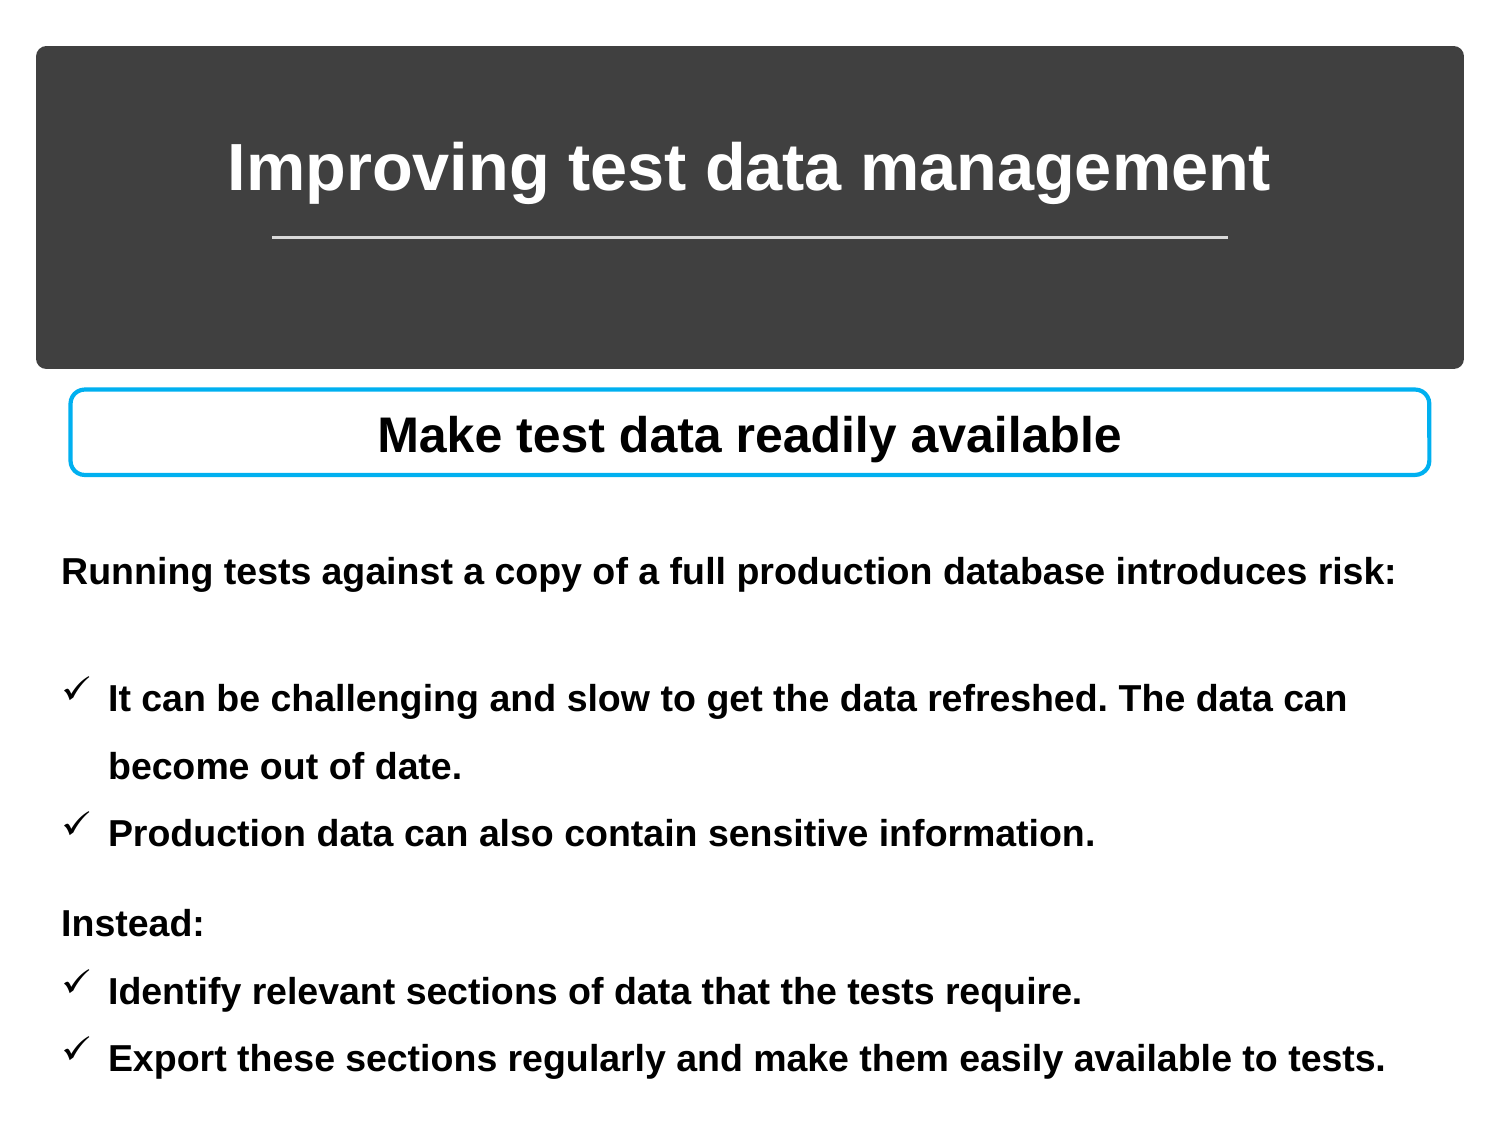

# Improving test data management
Make test data readily available
Running tests against a copy of a full production database introduces risk:

It can be challenging and slow to get the data refreshed. The data can become out of date.
Production data can also contain sensitive information.

Instead:
Identify relevant sections of data that the tests require.
Export these sections regularly and make them easily available to tests.